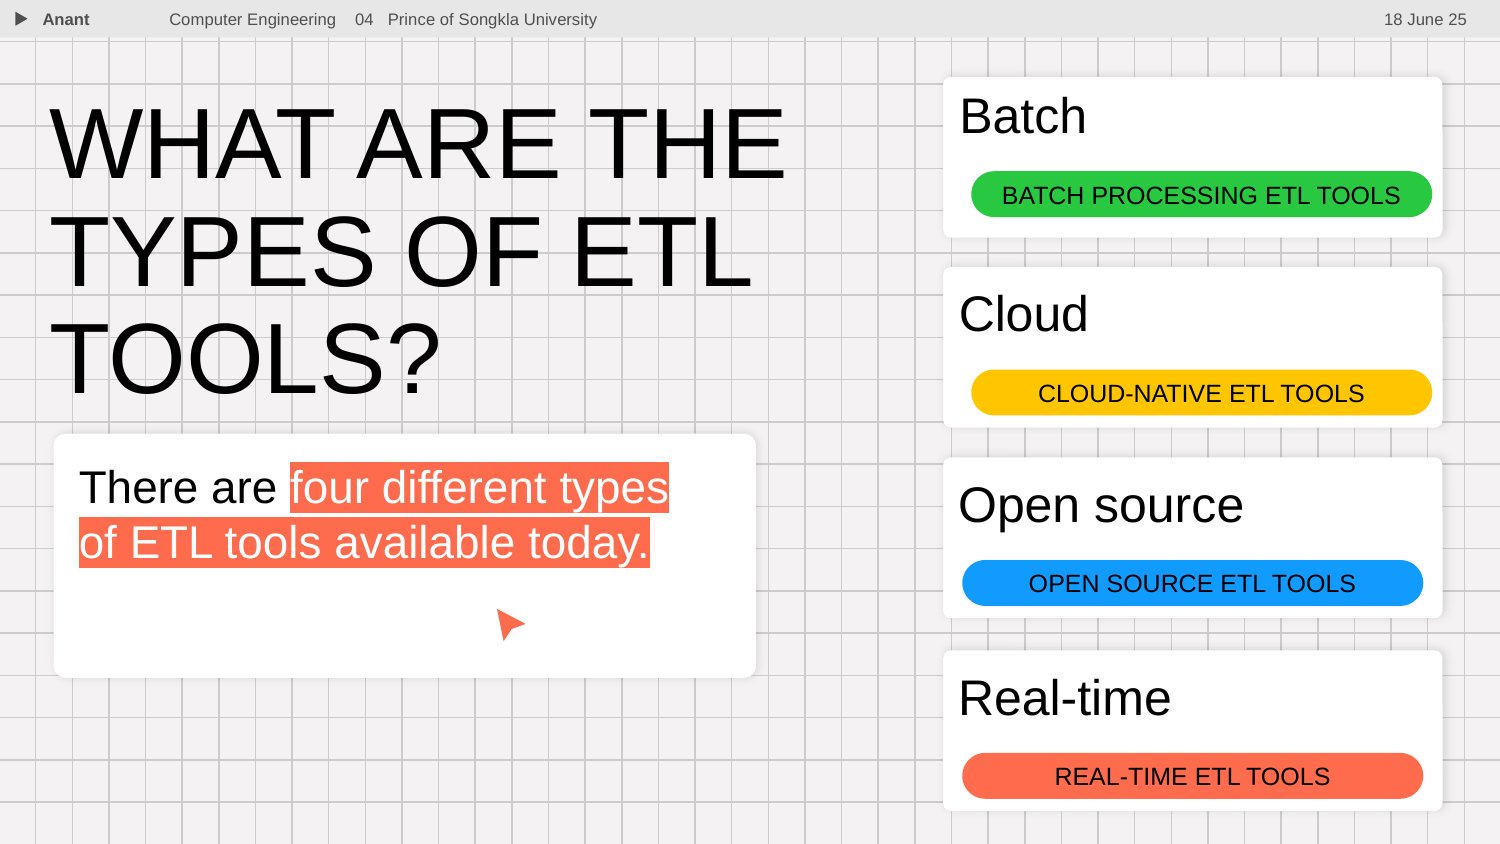

Anant
Computer Engineering    04   Prince of Songkla University

18 June 25

Batch

# WHAT ARE THE TYPES OF ETL TOOLS?
BATCH PROCESSING ETL TOOLS

Cloud
CLOUD-NATIVE ETL TOOLS

There are four different types of ETL tools available today.

Open source

OPEN SOURCE ETL TOOLS

Real-time

REAL-TIME ETL TOOLS